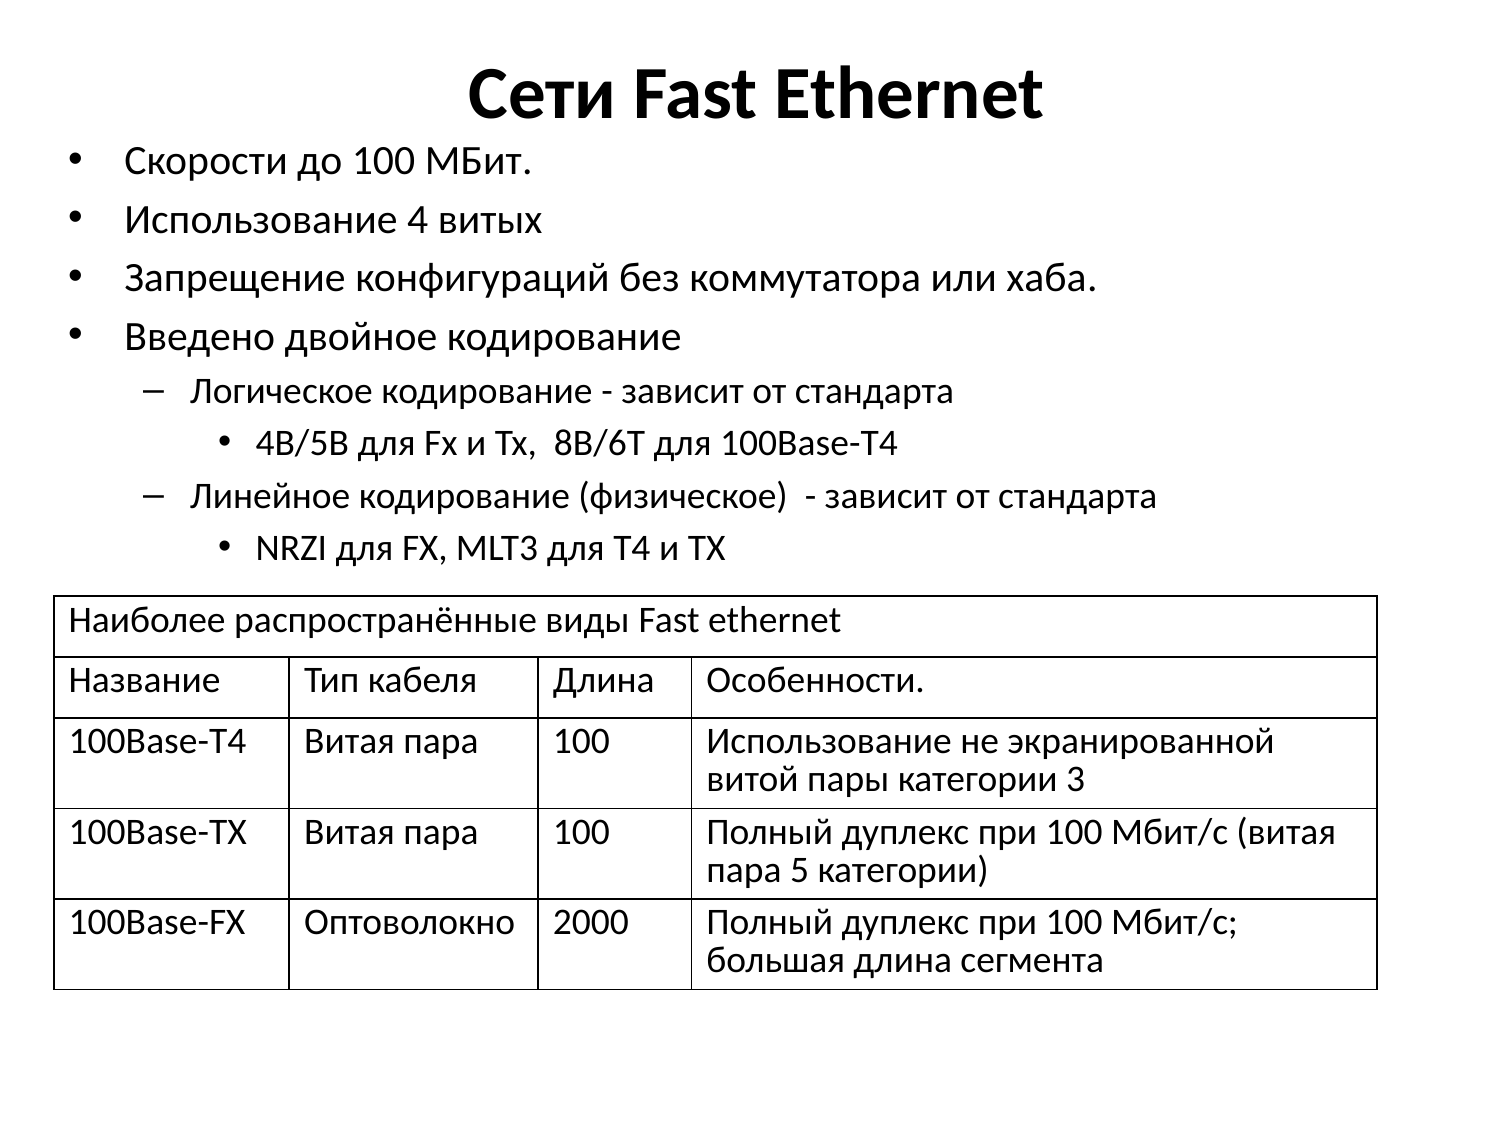

# Сети Fast Ethernet
Скорости до 100 МБит.
Использование 4 витых
Запрещение конфигураций без коммутатора или хаба.
Введено двойное кодирование
Логическое кодирование - зависит от стандарта
4B/5B для Fx и Tx,  8B/6T для 100Base-T4
Линейное кодирование (физическое)  - зависит от стандарта
NRZI для FX, MLT3 для T4 и TX

| Наиболее распространённые виды Fast ethernet |  |  |  |
| --- | --- | --- | --- |
| Название | Тип кабеля | Длина | Особенности. |
| 100Base-T4 | Витая пара | 100 | Использование не экранированной витой пары категории 3 |
| 100Base-TX | Витая пара | 100 | Полный дуплекс при 100 Мбит/с (витая пара 5 категории) |
| 100Base-FX | Оптоволокно | 2000 | Полный дуплекс при 100 Мбит/с; большая длина сегмента |